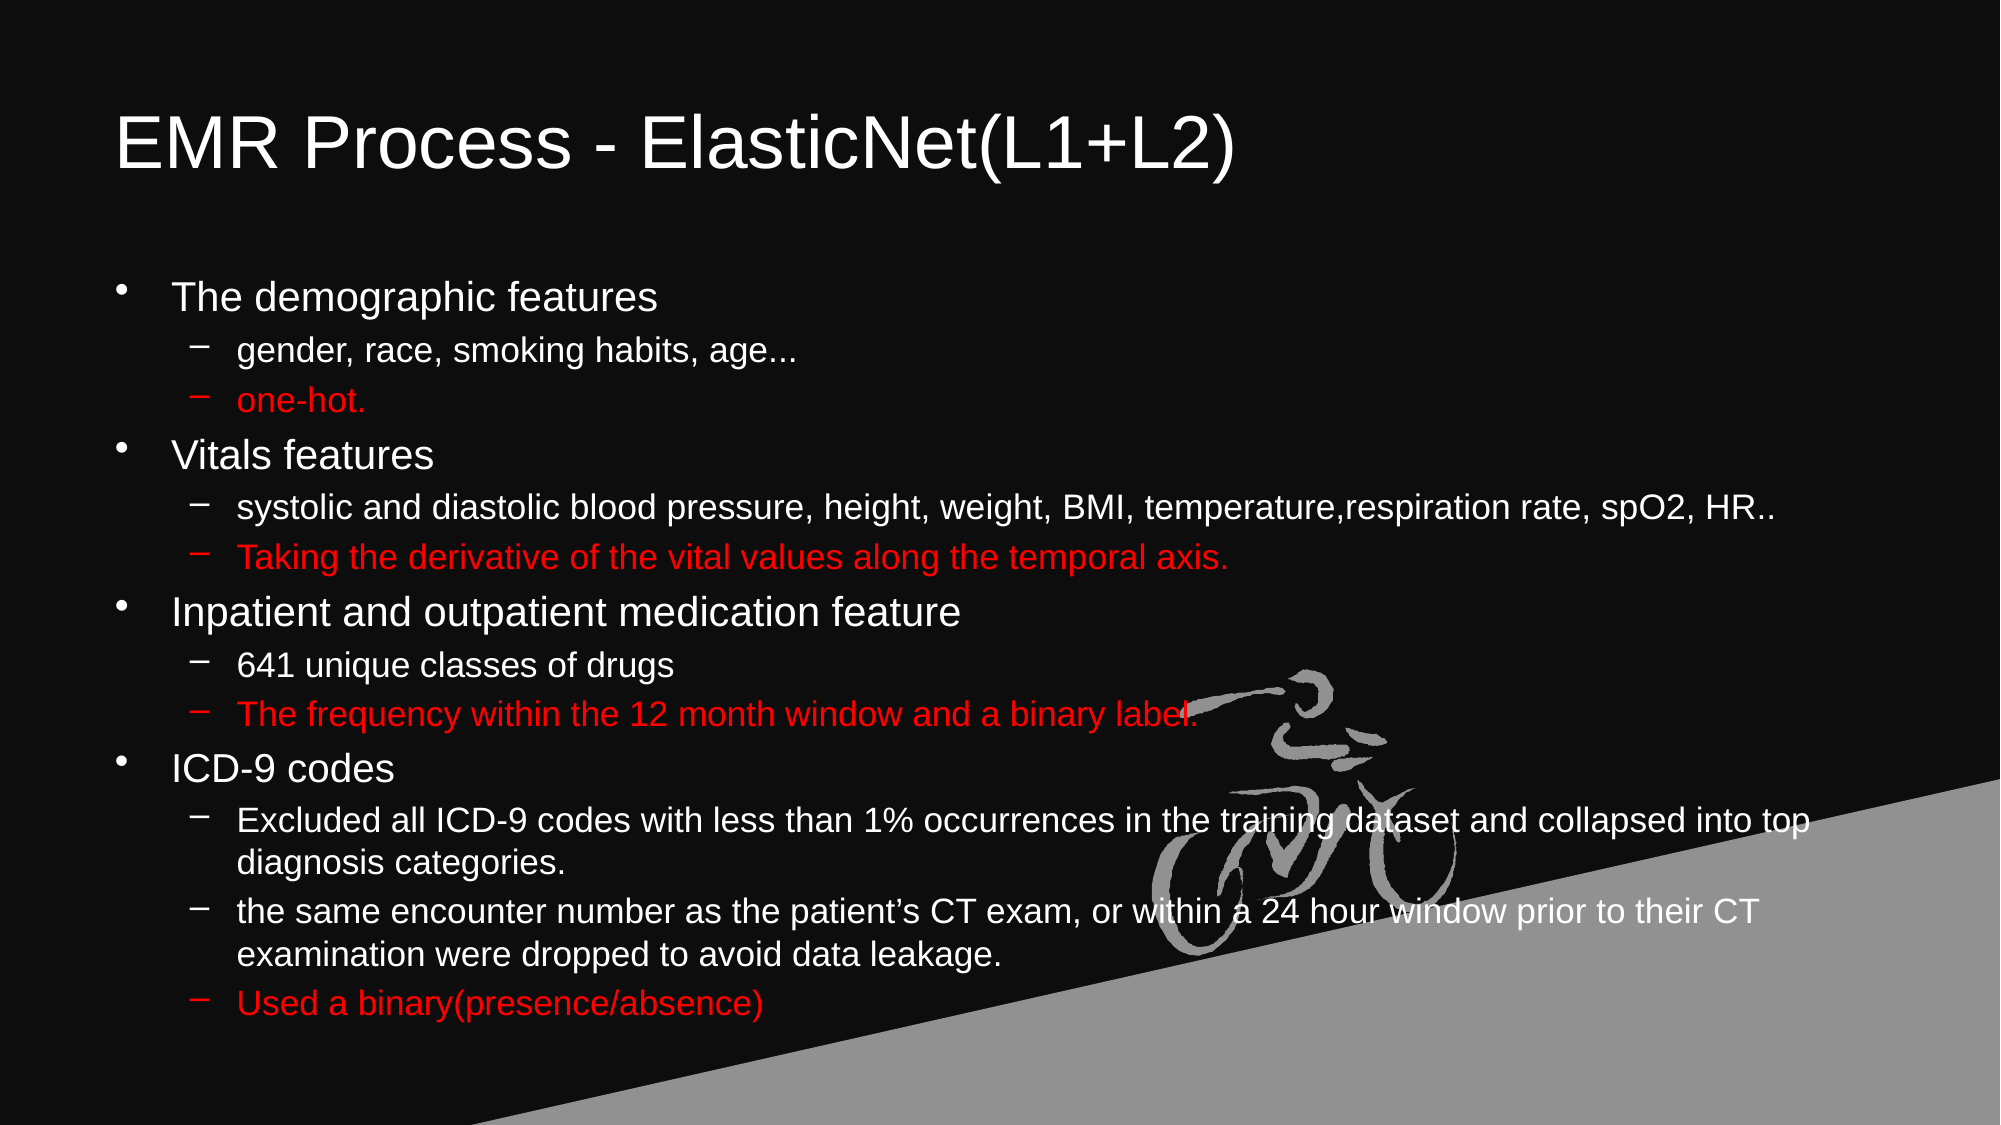

# EMR Process - ElasticNet(L1+L2)
The demographic features
gender, race, smoking habits, age...
one-hot.
Vitals features
systolic and diastolic blood pressure, height, weight, BMI, temperature,respiration rate, spO2, HR..
Taking the derivative of the vital values along the temporal axis.
Inpatient and outpatient medication feature
641 unique classes of drugs
The frequency within the 12 month window and a binary label.
ICD-9 codes
Excluded all ICD-9 codes with less than 1% occurrences in the training dataset and collapsed into top diagnosis categories.
the same encounter number as the patient’s CT exam, or within a 24 hour window prior to their CT examination were dropped to avoid data leakage.
Used a binary(presence/absence)